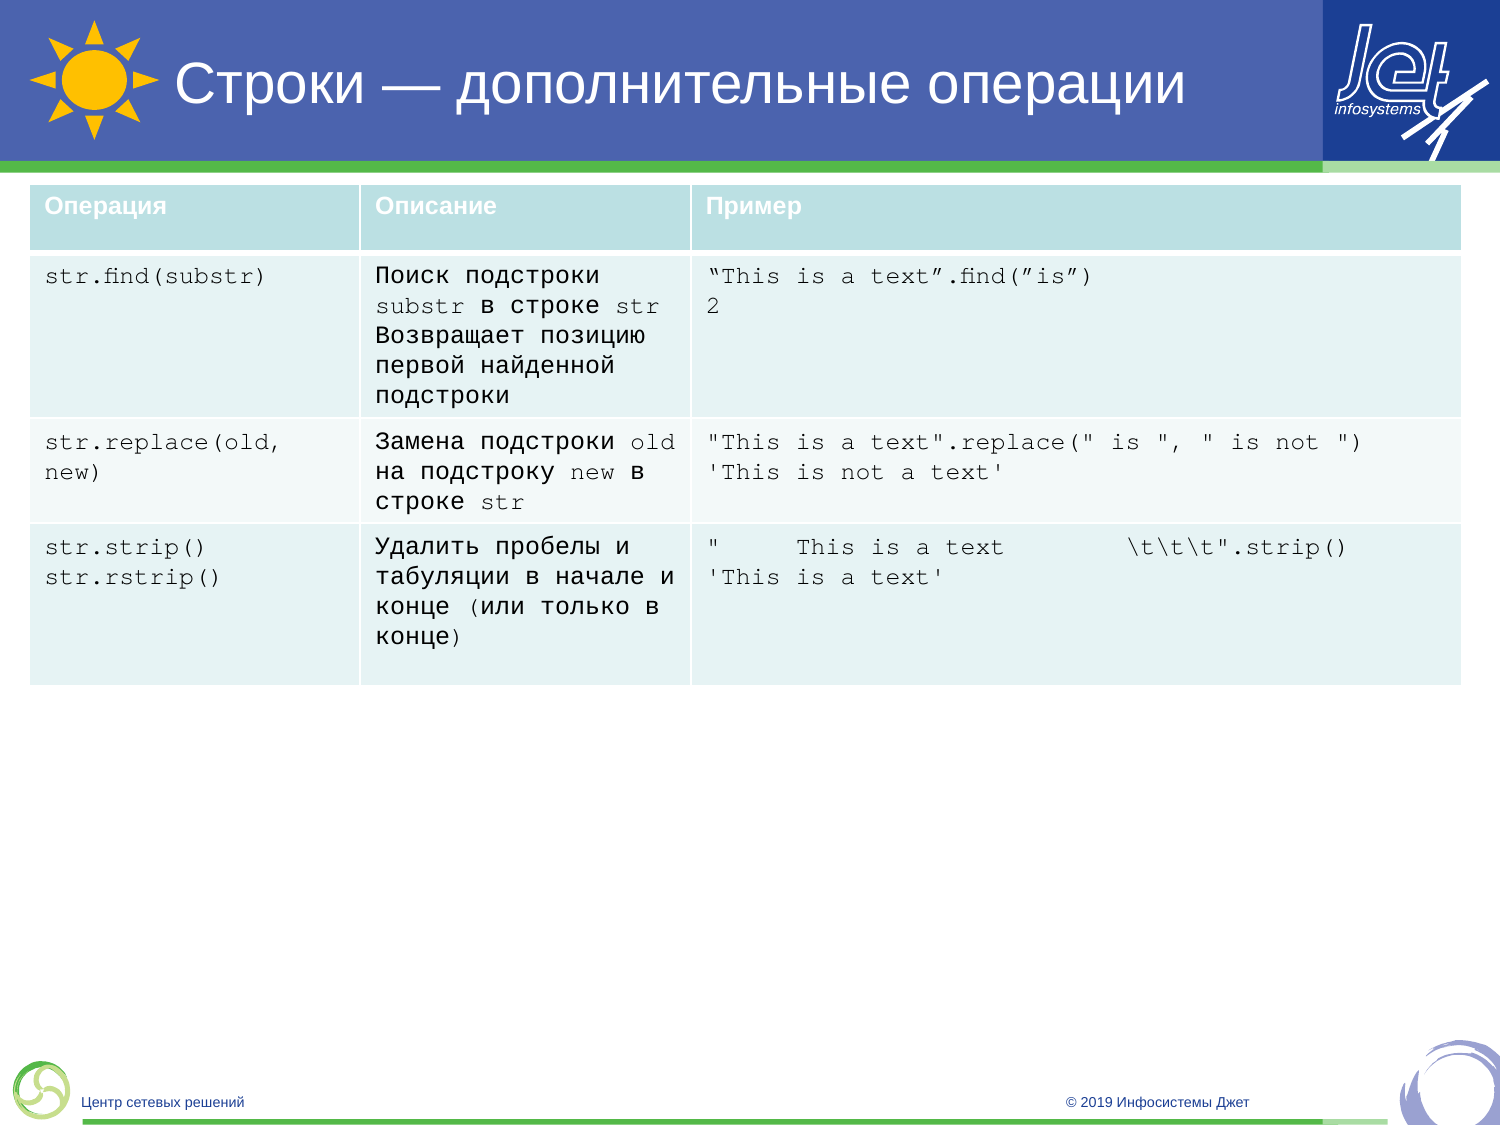

# Строки — дополнительные операции
| Операция | Описание | Пример |
| --- | --- | --- |
| str.find(substr) | Поиск подстроки substr в строке str Возвращает позицию первой найденной подстроки | “This is a text”.find(”is”) 2 |
| str.replace(old, new) | Замена подстроки old на подстроку new в строке str | "This is a text".replace(" is ", " is not ") 'This is not a text' |
| str.strip() str.rstrip() | Удалить пробелы и табуляции в начале и конце (или только в конце) | " This is a text \t\t\t".strip() 'This is a text' |